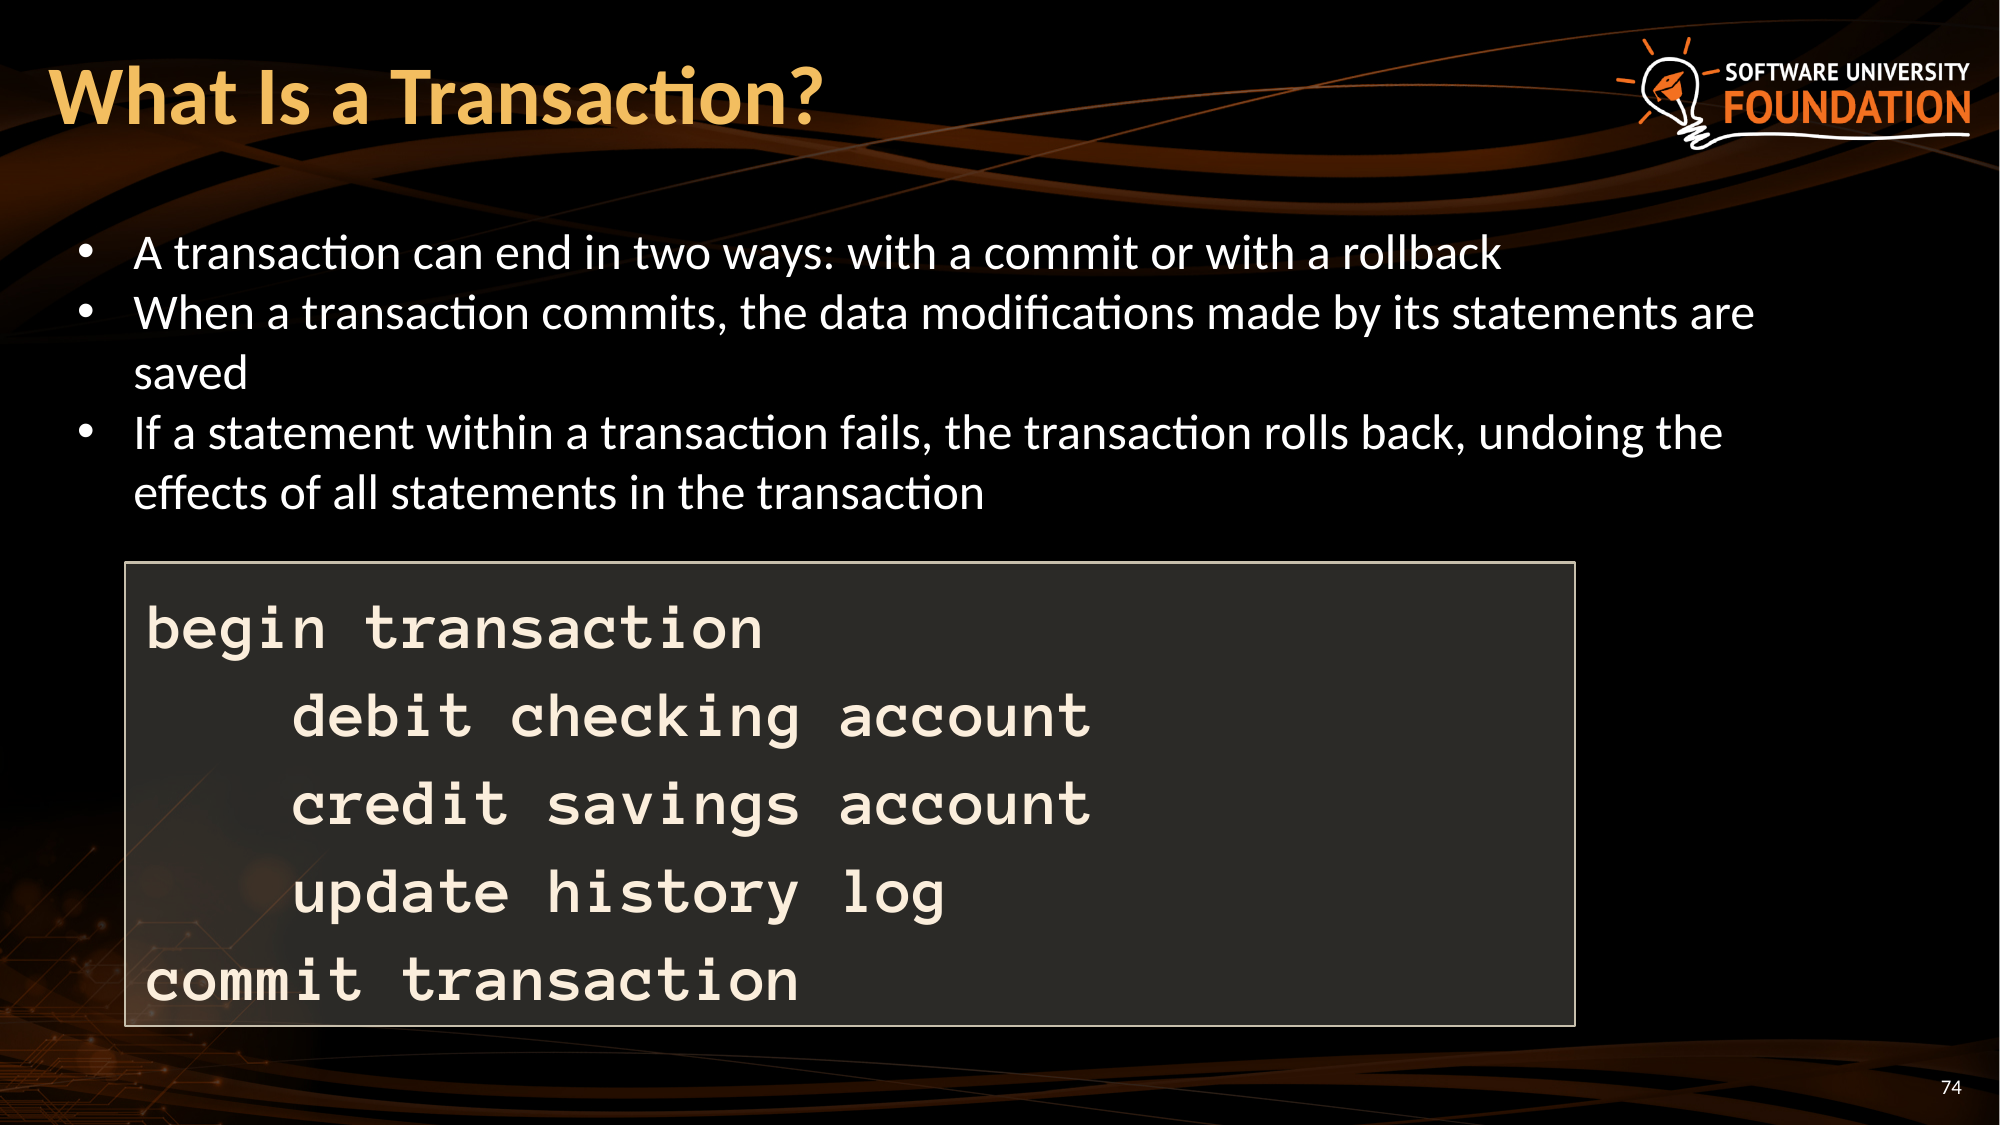

# What Is a Transaction?
A transaction can end in two ways: with a commit or with a rollback
When a transaction commits, the data modifications made by its statements are saved
If a statement within a transaction fails, the transaction rolls back, undoing the effects of all statements in the transaction
begin transaction
    debit checking account
    credit savings account
    update history log
commit transaction
74